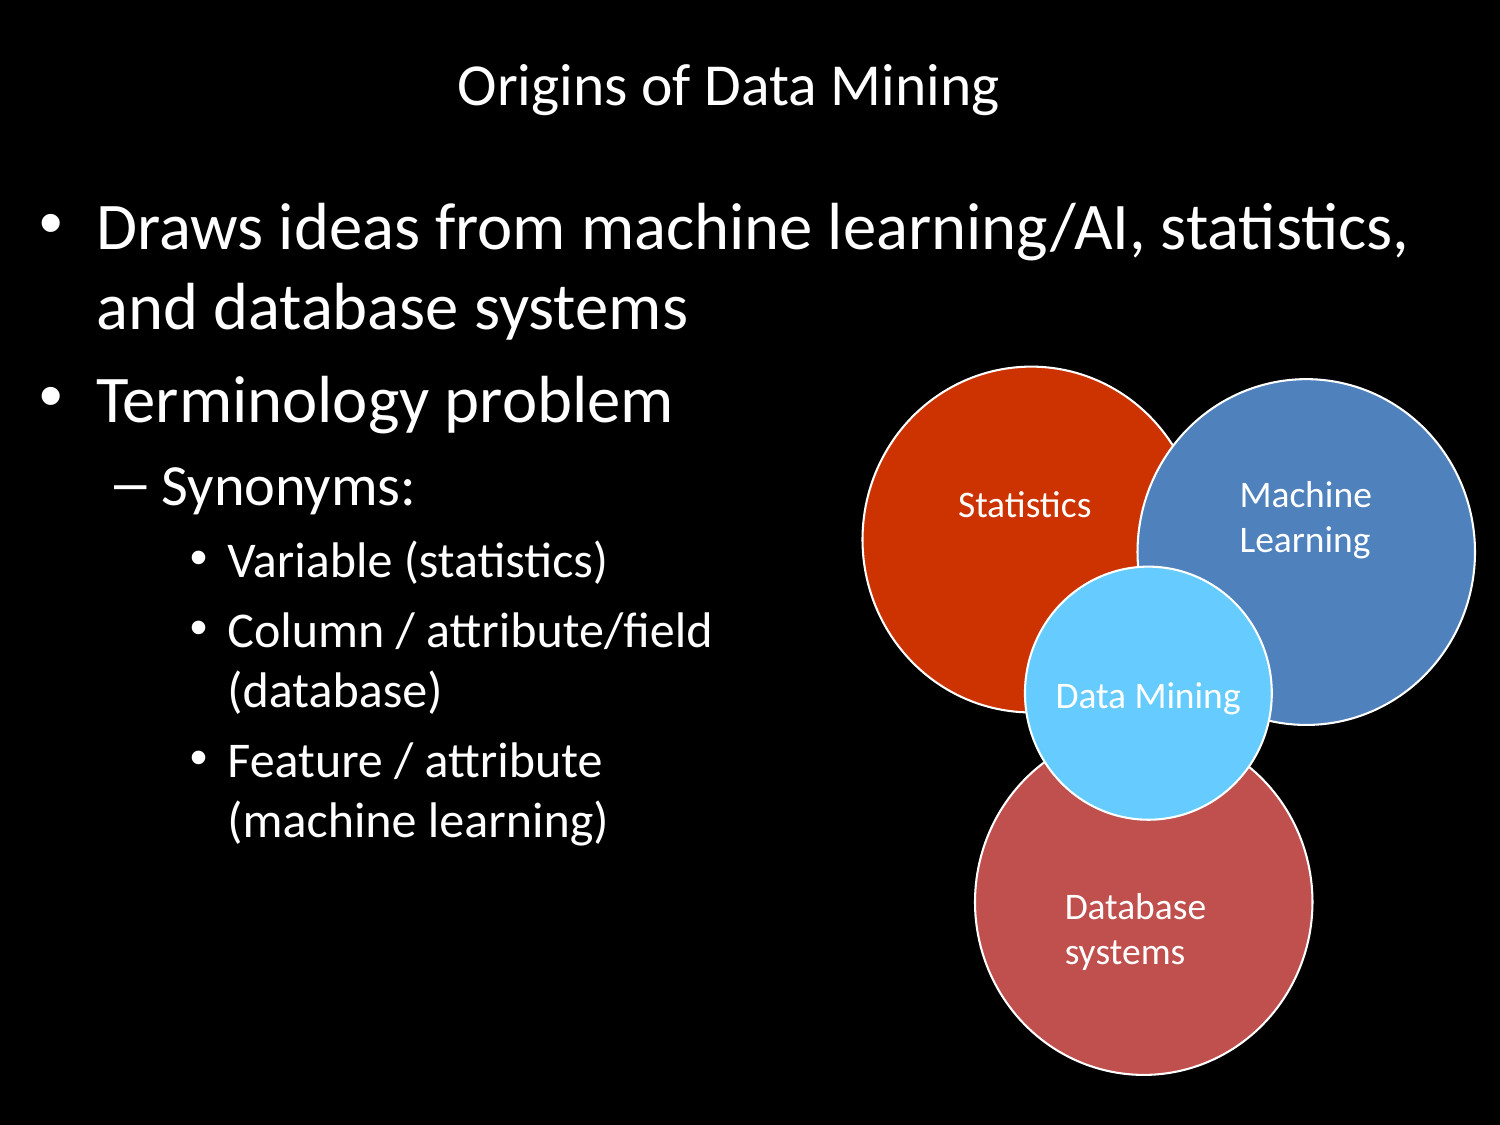

# Origins of Data Mining
Draws ideas from machine learning/AI, statistics, and database systems
Terminology problem
Synonyms:
Variable (statistics)
Column / attribute/field
(database)
Feature / attribute
(machine learning)

Machine
Learning
Statistics
Data Mining

Database systems